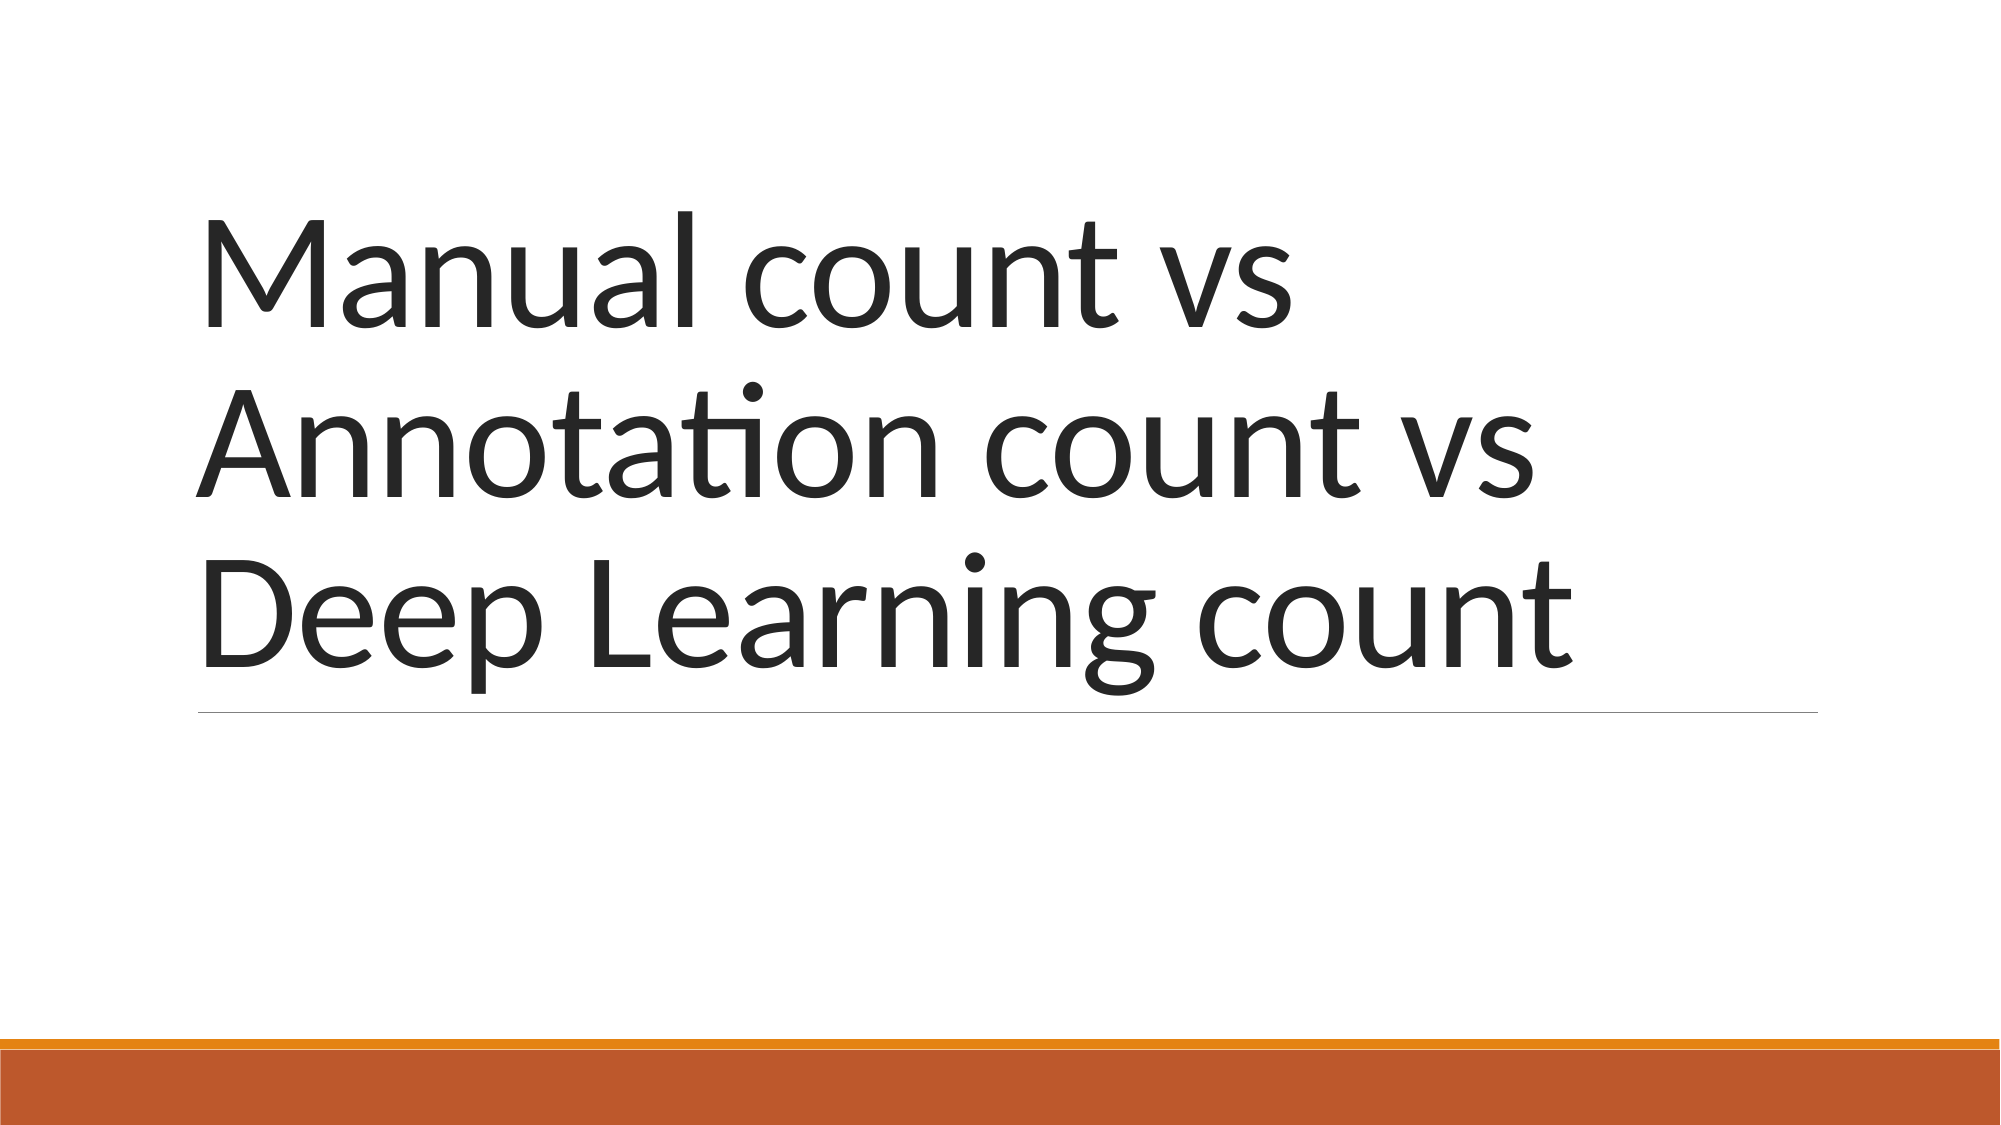

# Manual count vs Annotation count vs Deep Learning count